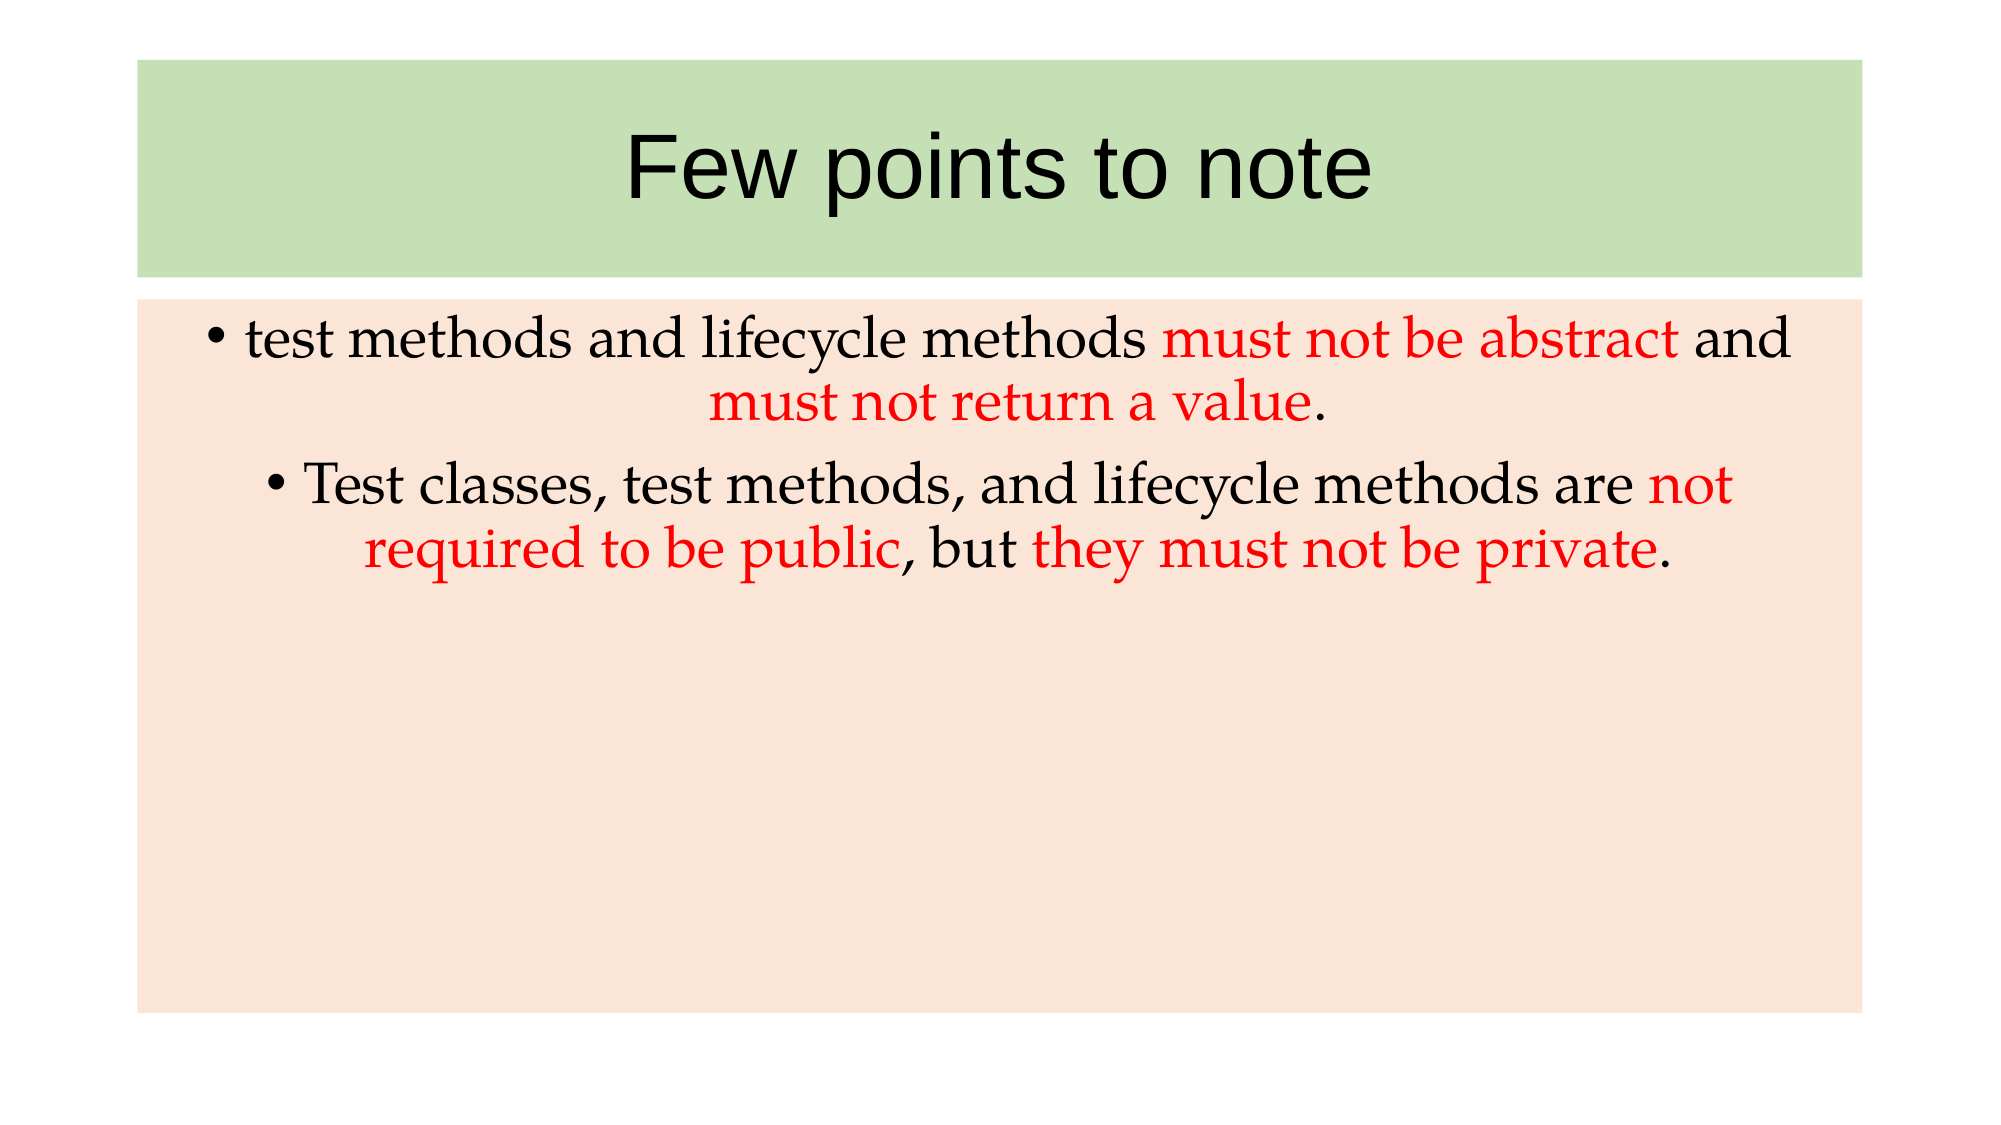

# Few points to note
test methods and lifecycle methods must not be abstract and must not return a value.
Test classes, test methods, and lifecycle methods are not required to be public, but they must not be private.